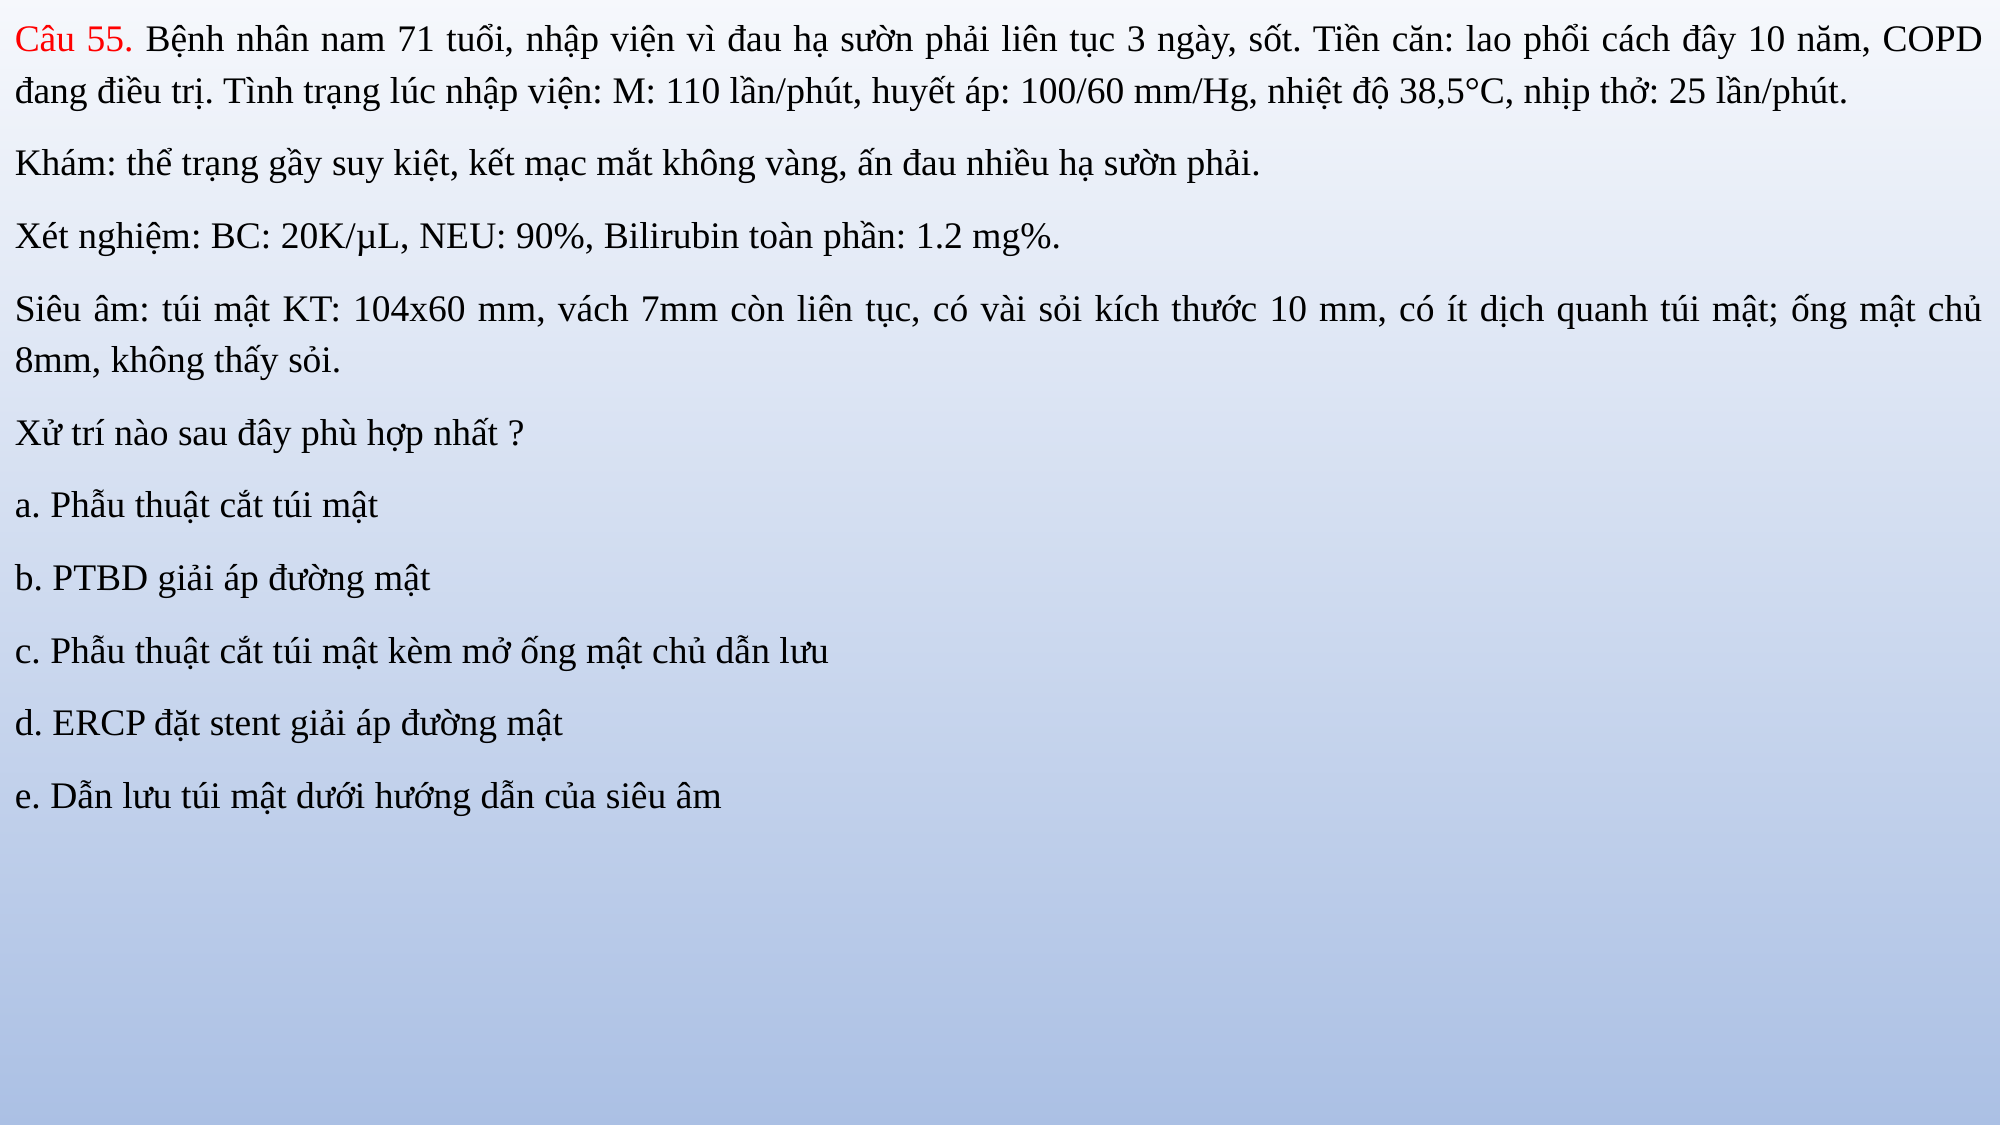

Câu 55. Bệnh nhân nam 71 tuổi, nhập viện vì đau hạ sườn phải liên tục 3 ngày, sốt. Tiền căn: lao phổi cách đây 10 năm, COPD đang điều trị. Tình trạng lúc nhập viện: M: 110 lần/phút, huyết áp: 100/60 mm/Hg, nhiệt độ 38,5°C, nhịp thở: 25 lần/phút.
Khám: thể trạng gầy suy kiệt, kết mạc mắt không vàng, ấn đau nhiều hạ sườn phải.
Xét nghiệm: BC: 20K/µL, NEU: 90%, Bilirubin toàn phần: 1.2 mg%.
Siêu âm: túi mật KT: 104x60 mm, vách 7mm còn liên tục, có vài sỏi kích thước 10 mm, có ít dịch quanh túi mật; ống mật chủ 8mm, không thấy sỏi.
Xử trí nào sau đây phù hợp nhất ?
a. Phẫu thuật cắt túi mật
b. PTBD giải áp đường mật
c. Phẫu thuật cắt túi mật kèm mở ống mật chủ dẫn lưu
d. ERCP đặt stent giải áp đường mật
e. Dẫn lưu túi mật dưới hướng dẫn của siêu âm